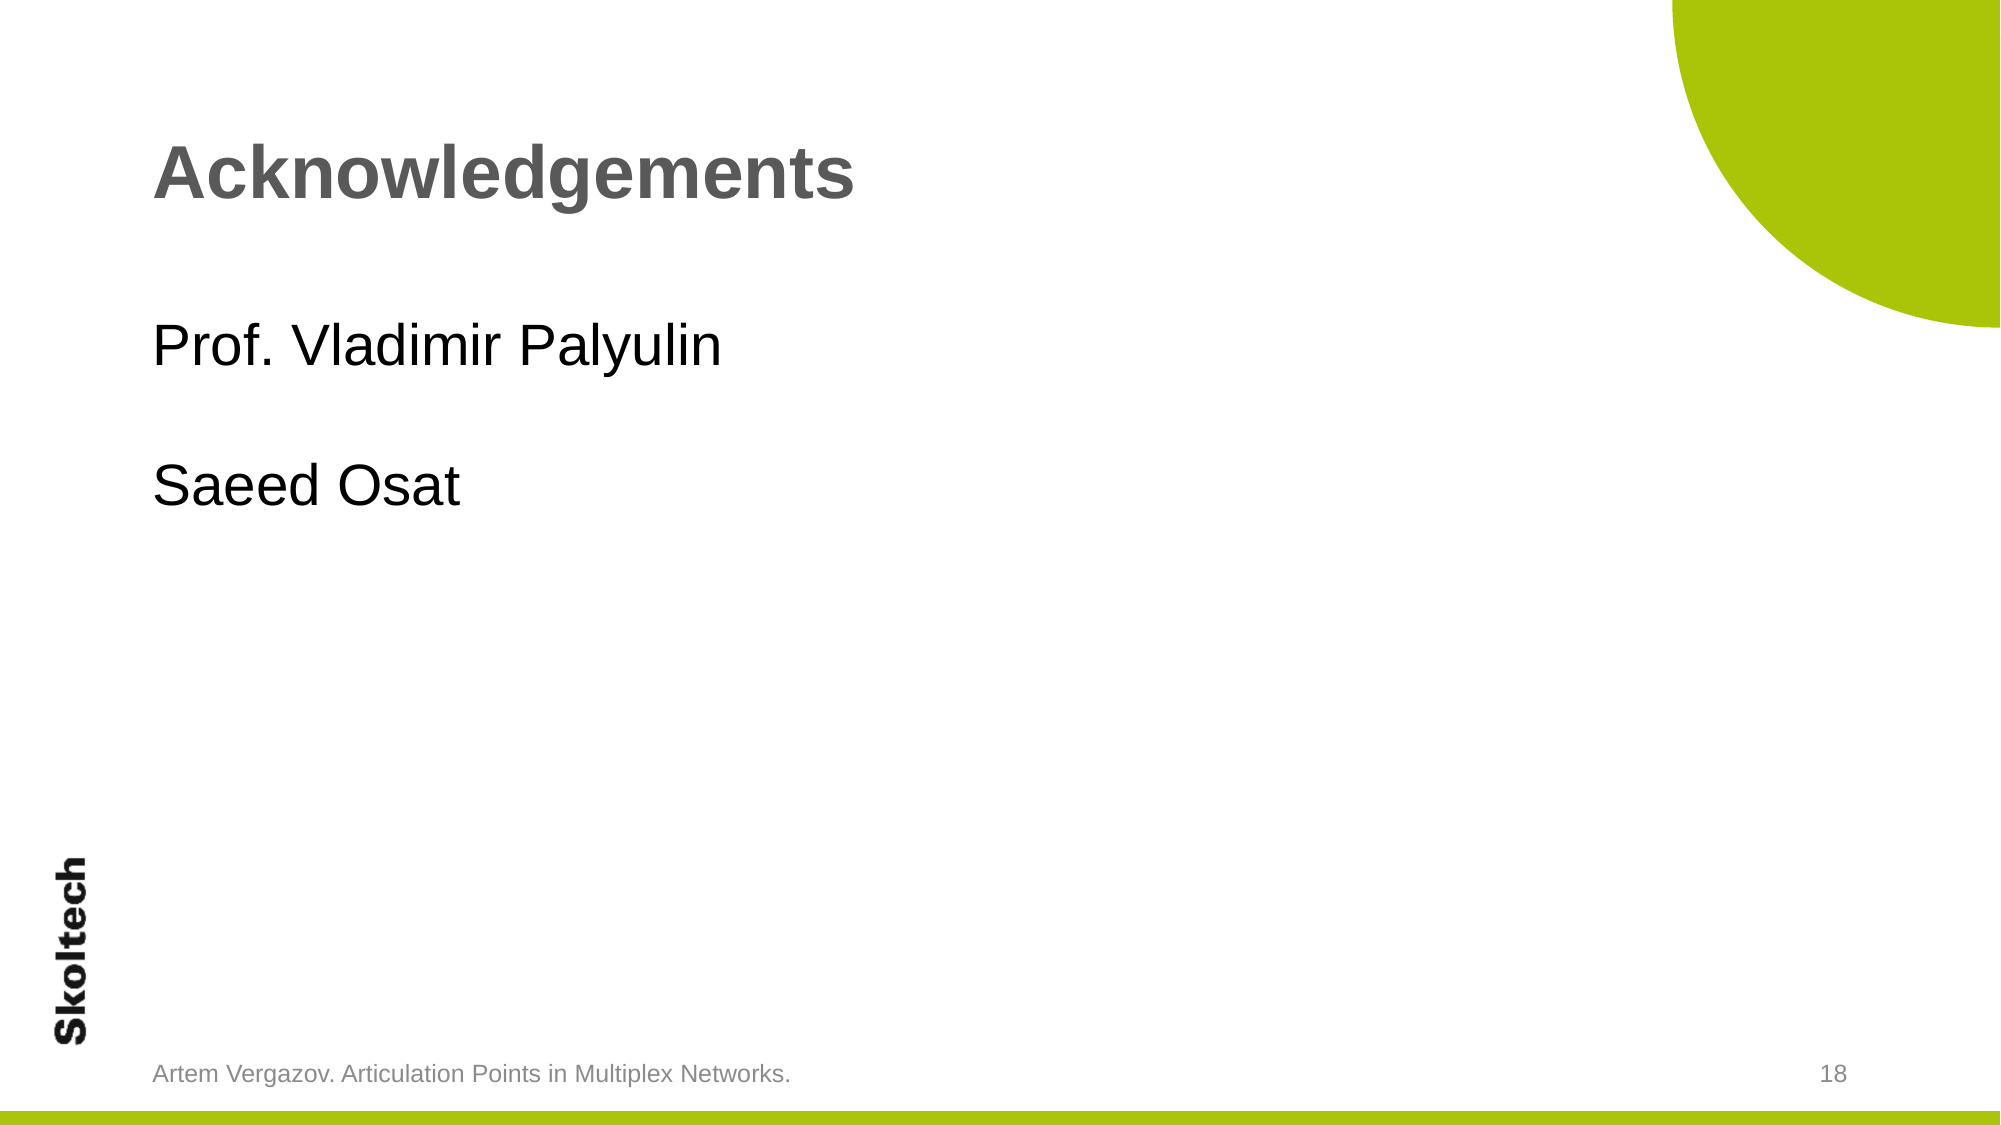

# Acknowledgements
Prof. Vladimir Palyulin

Saeed Osat
Artem Vergazov. Articulation Points in Multiplex Networks.
18